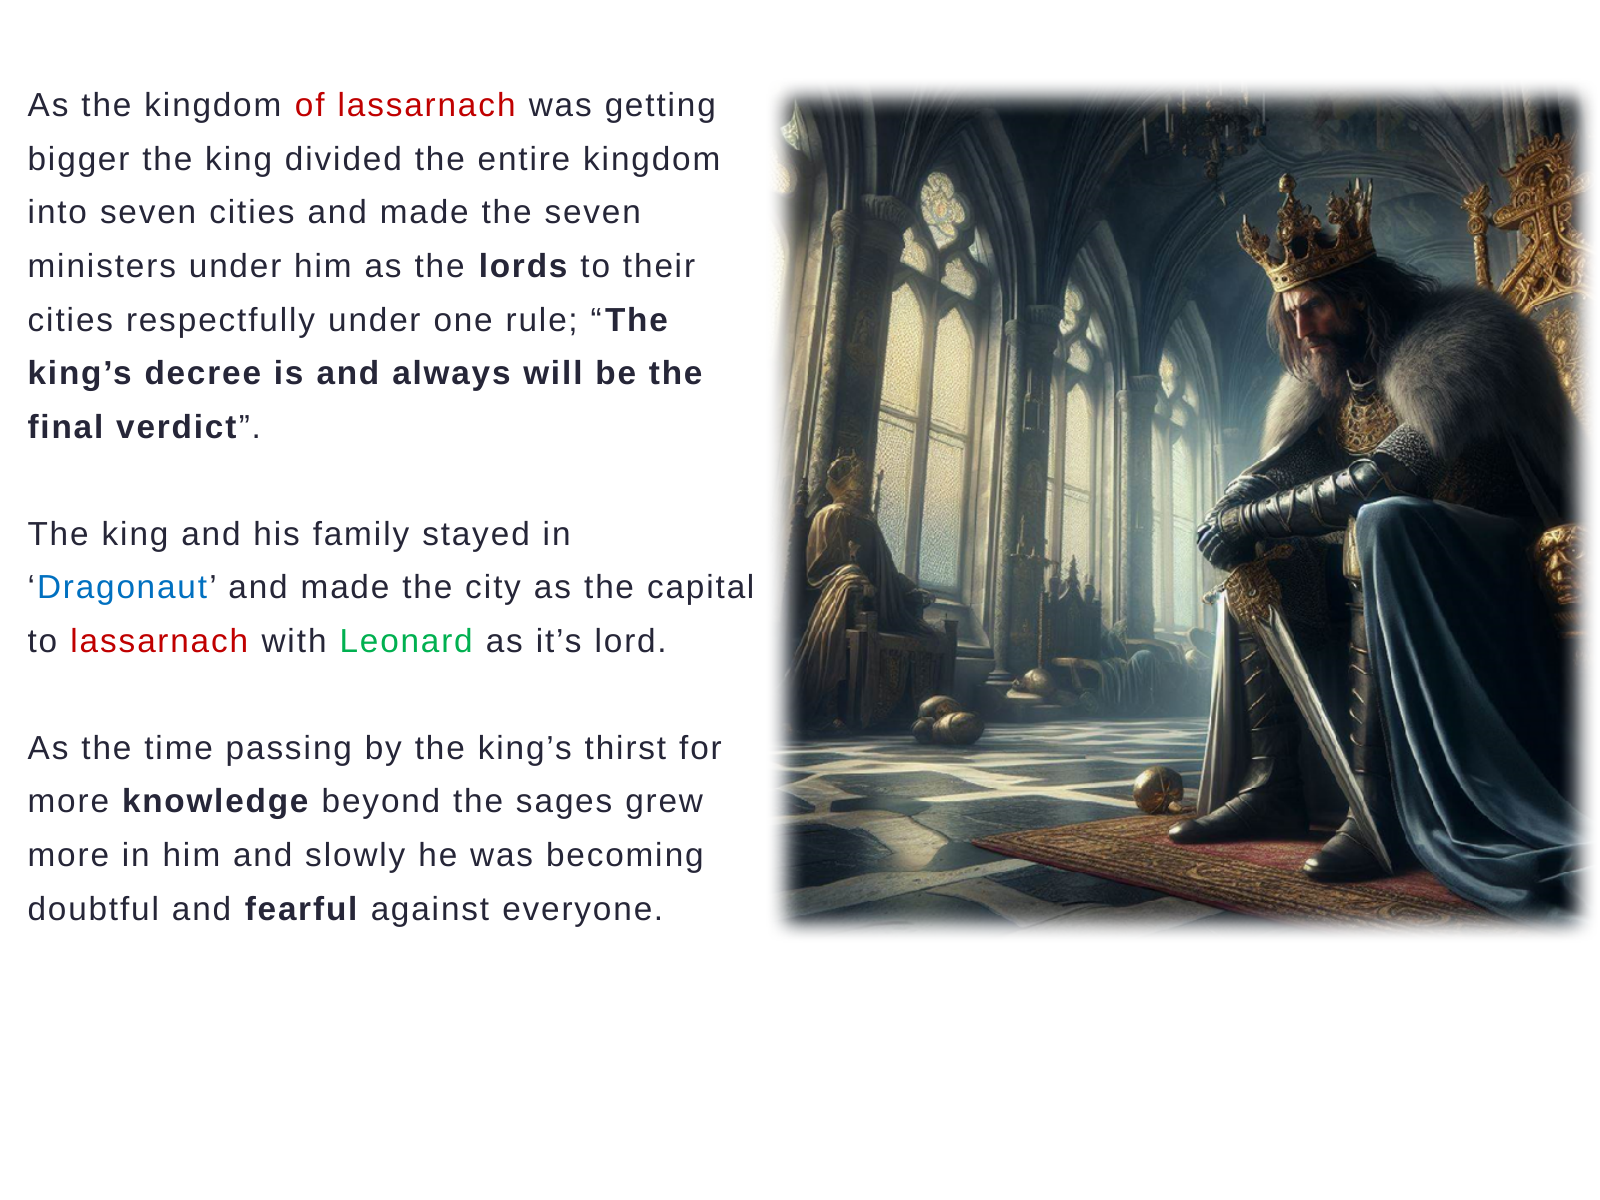

As the kingdom of lassarnach was getting bigger the king divided the entire kingdom into seven cities and made the seven ministers under him as the lords to their cities respectfully under one rule; “The king’s decree is and always will be the final verdict”.

The king and his family stayed in ‘Dragonaut’ and made the city as the capital to lassarnach with Leonard as it’s lord.

As the time passing by the king’s thirst for more knowledge beyond the sages grew more in him and slowly he was becoming doubtful and fearful against everyone.